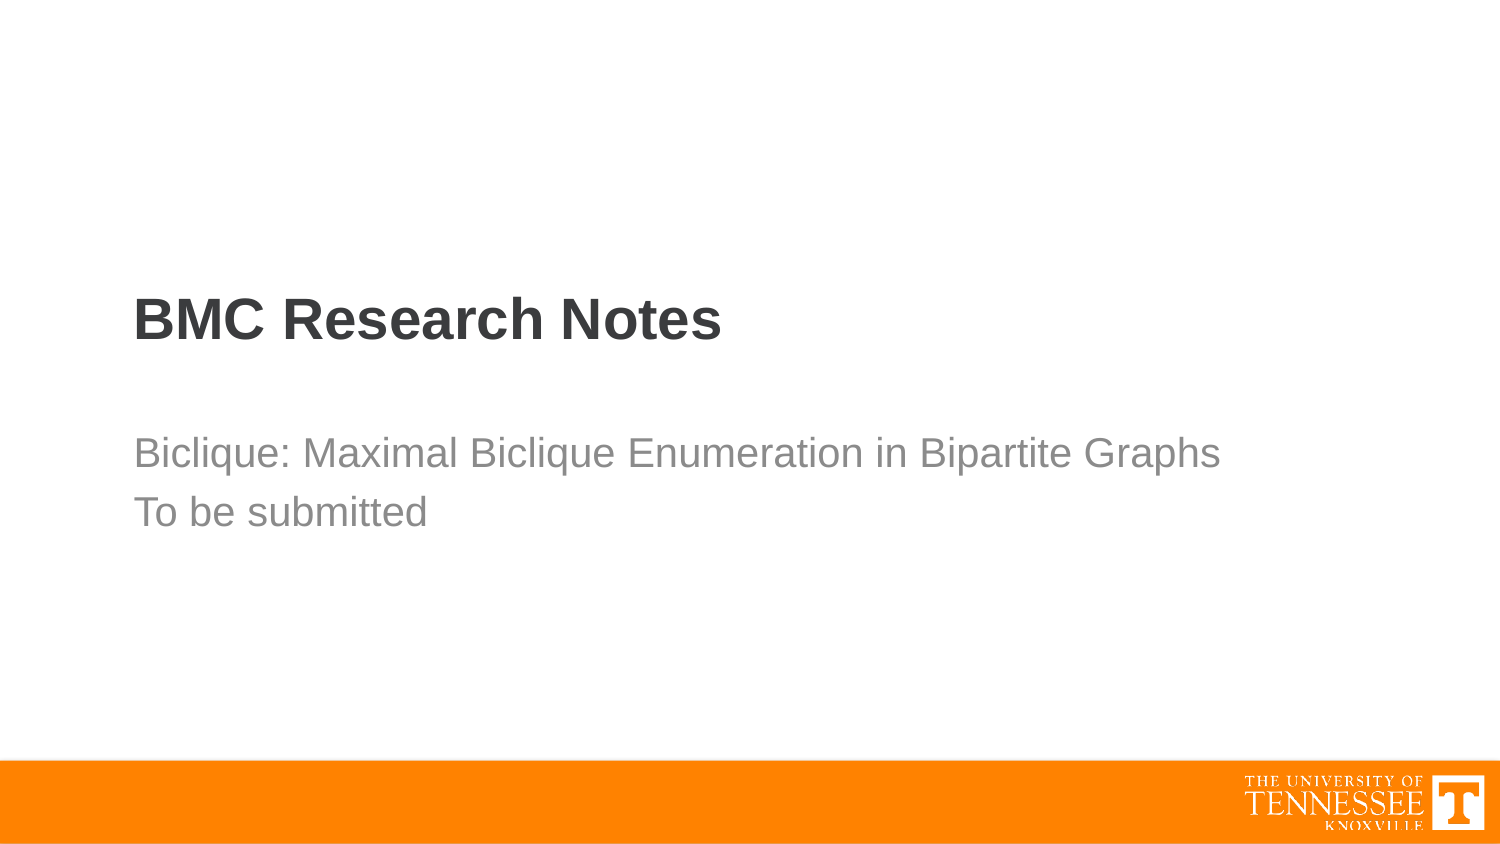

# BMC Research Notes
Biclique: Maximal Biclique Enumeration in Bipartite Graphs
To be submitted